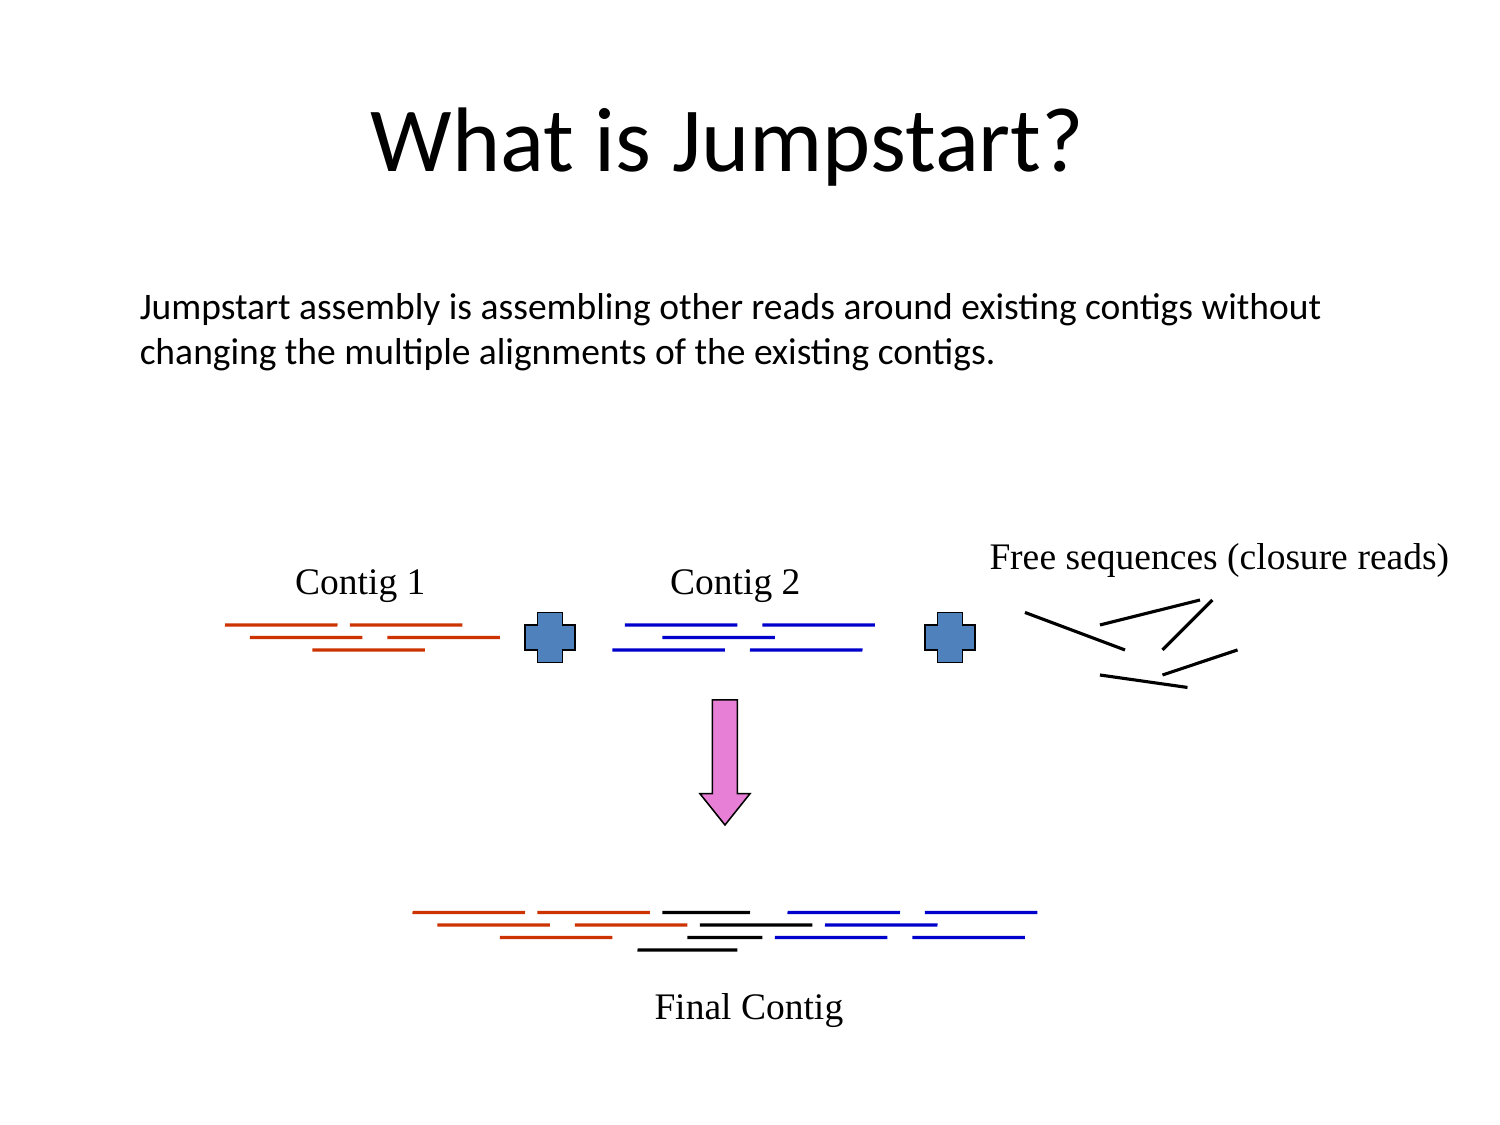

What is Jumpstart?
Jumpstart assembly is assembling other reads around existing contigs without changing the multiple alignments of the existing contigs.
Free sequences (closure reads)
Contig 1
Contig 2

Final Contig